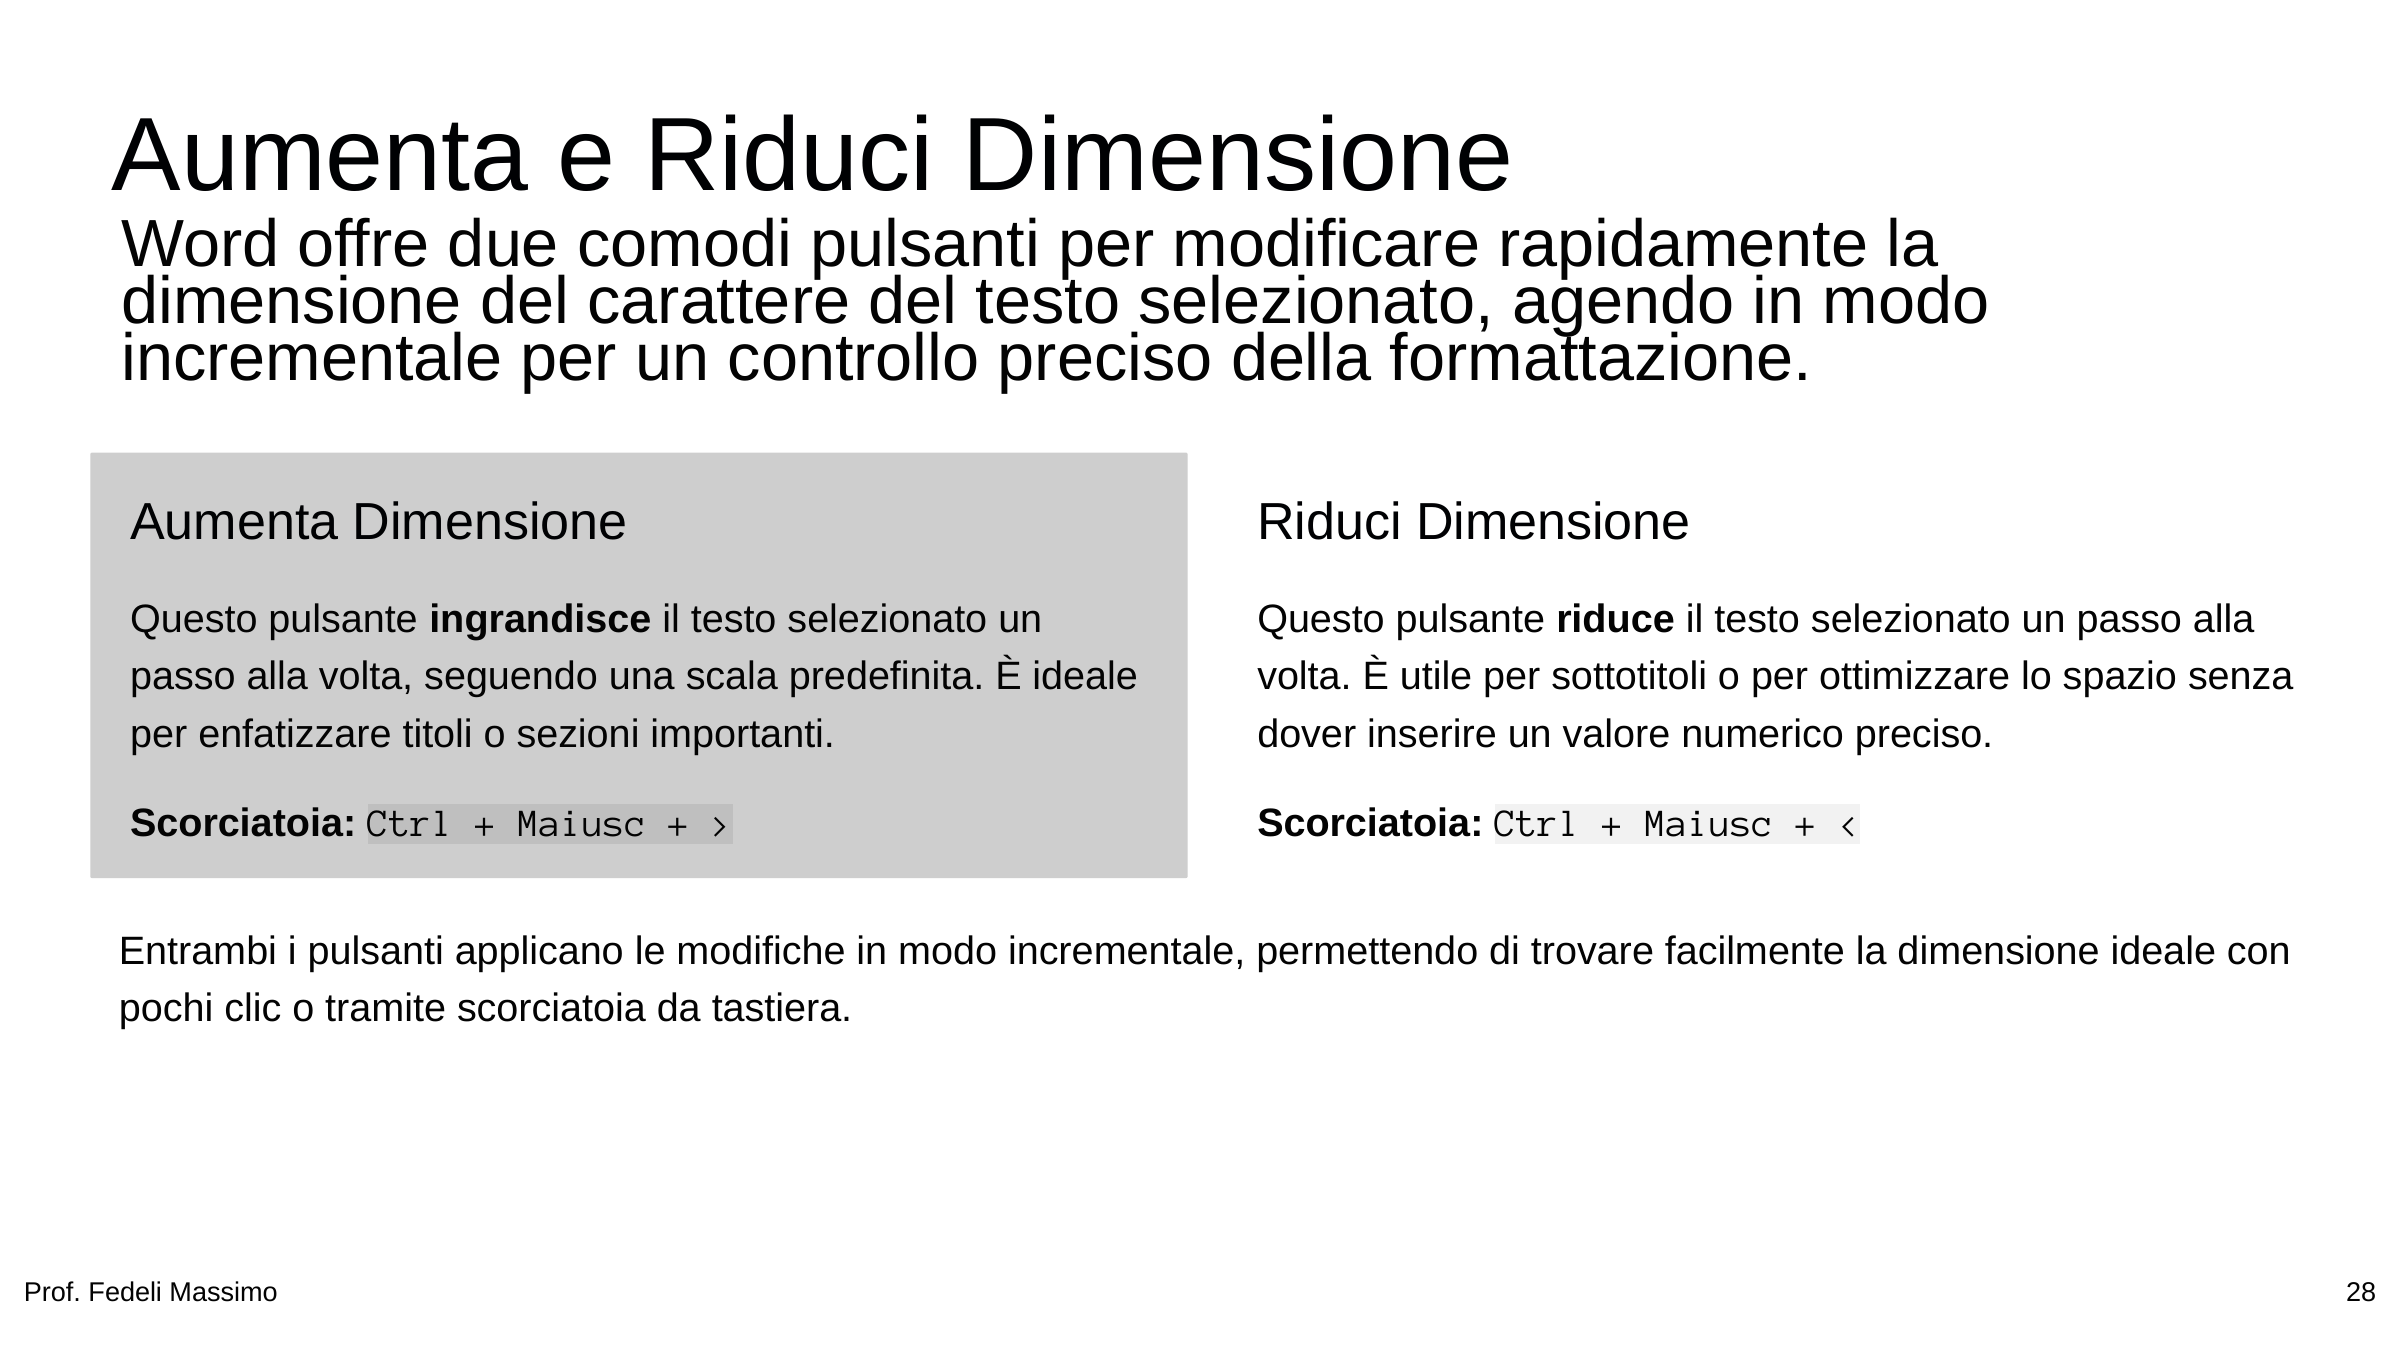

Aumenta e Riduci Dimensione
Word offre due comodi pulsanti per modificare rapidamente la dimensione del carattere del testo selezionato, agendo in modo incrementale per un controllo preciso della formattazione.

Aumenta Dimensione
Riduci Dimensione
Questo pulsante ingrandisce il testo selezionato un passo alla volta, seguendo una scala predefinita. È ideale per enfatizzare titoli o sezioni importanti.
Questo pulsante riduce il testo selezionato un passo alla volta. È utile per sottotitoli o per ottimizzare lo spazio senza dover inserire un valore numerico preciso.
Scorciatoia: Ctrl + Maiusc + >
Scorciatoia: Ctrl + Maiusc + <
Entrambi i pulsanti applicano le modifiche in modo incrementale, permettendo di trovare facilmente la dimensione ideale con pochi clic o tramite scorciatoia da tastiera.
Prof. Fedeli Massimo
28